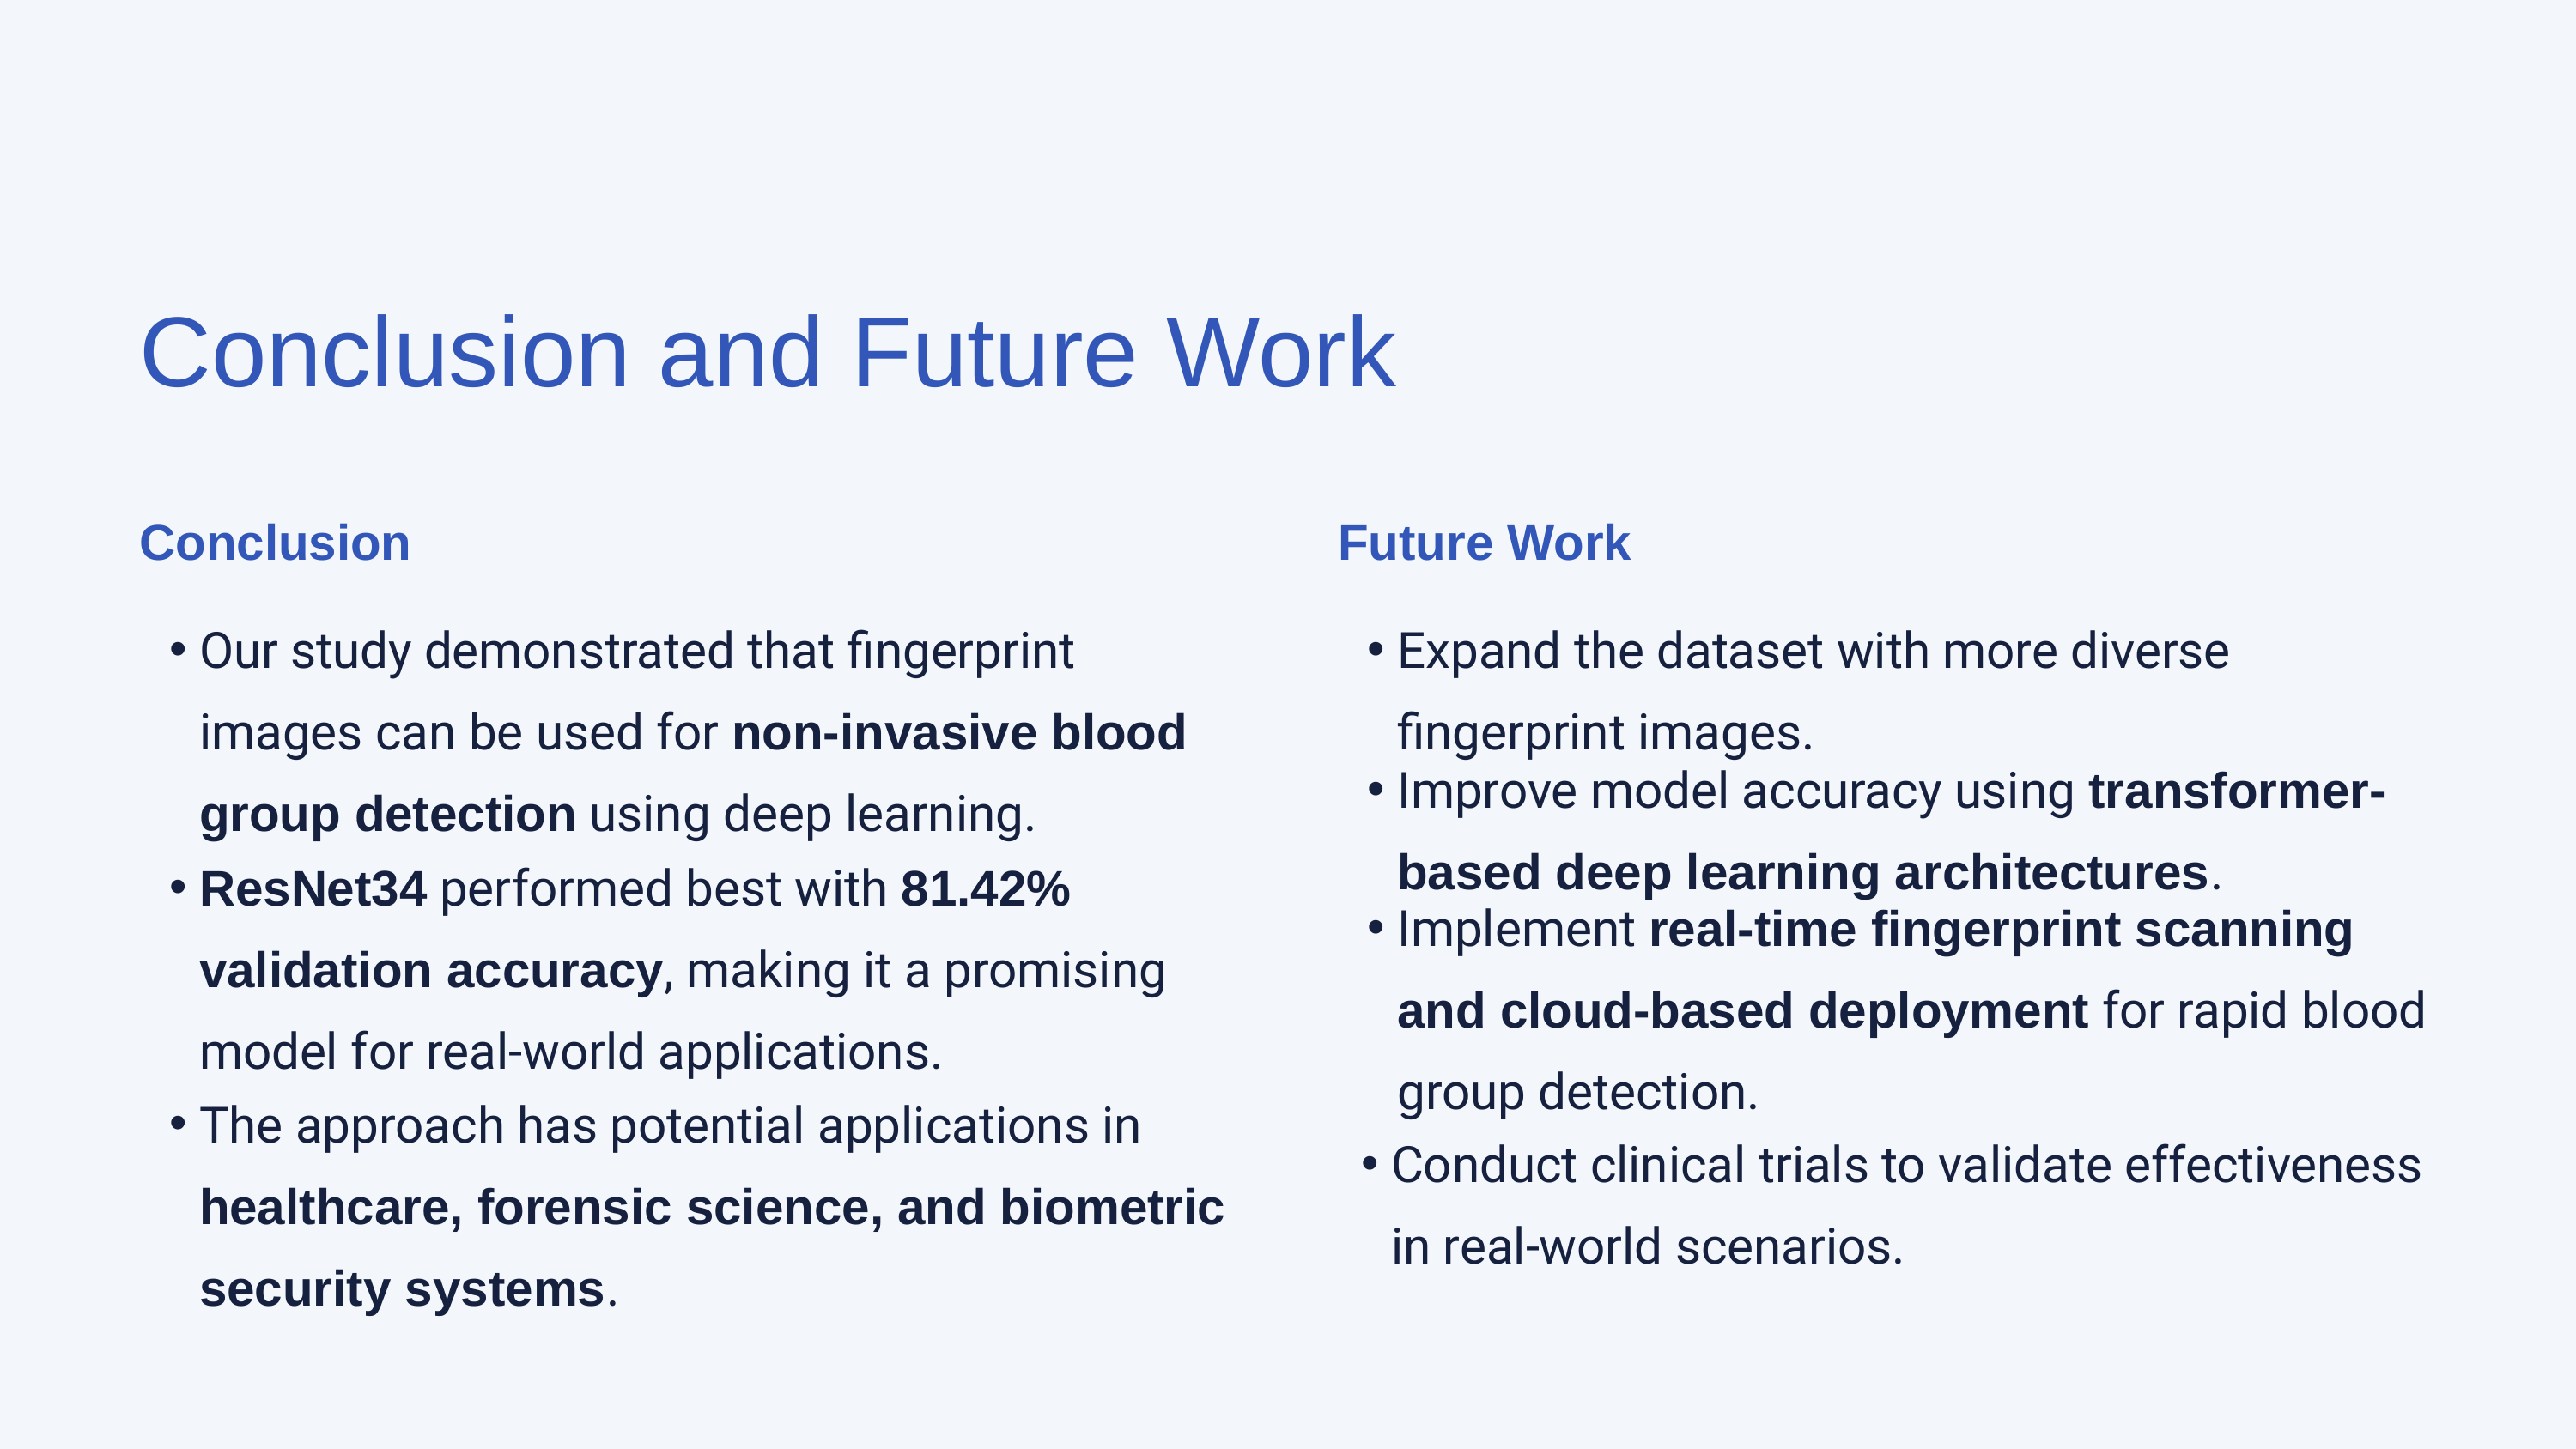

Conclusion and Future Work

Conclusion

Future Work

Our study demonstrated that fingerprint images can be used for non-invasive blood group detection using deep learning.

Expand the dataset with more diverse fingerprint images.

Improve model accuracy using transformer-based deep learning architectures.

ResNet34 performed best with 81.42% validation accuracy, making it a promising model for real-world applications.

Implement real-time fingerprint scanning and cloud-based deployment for rapid blood group detection.

The approach has potential applications in healthcare, forensic science, and biometric security systems.

Conduct clinical trials to validate effectiveness in real-world scenarios.